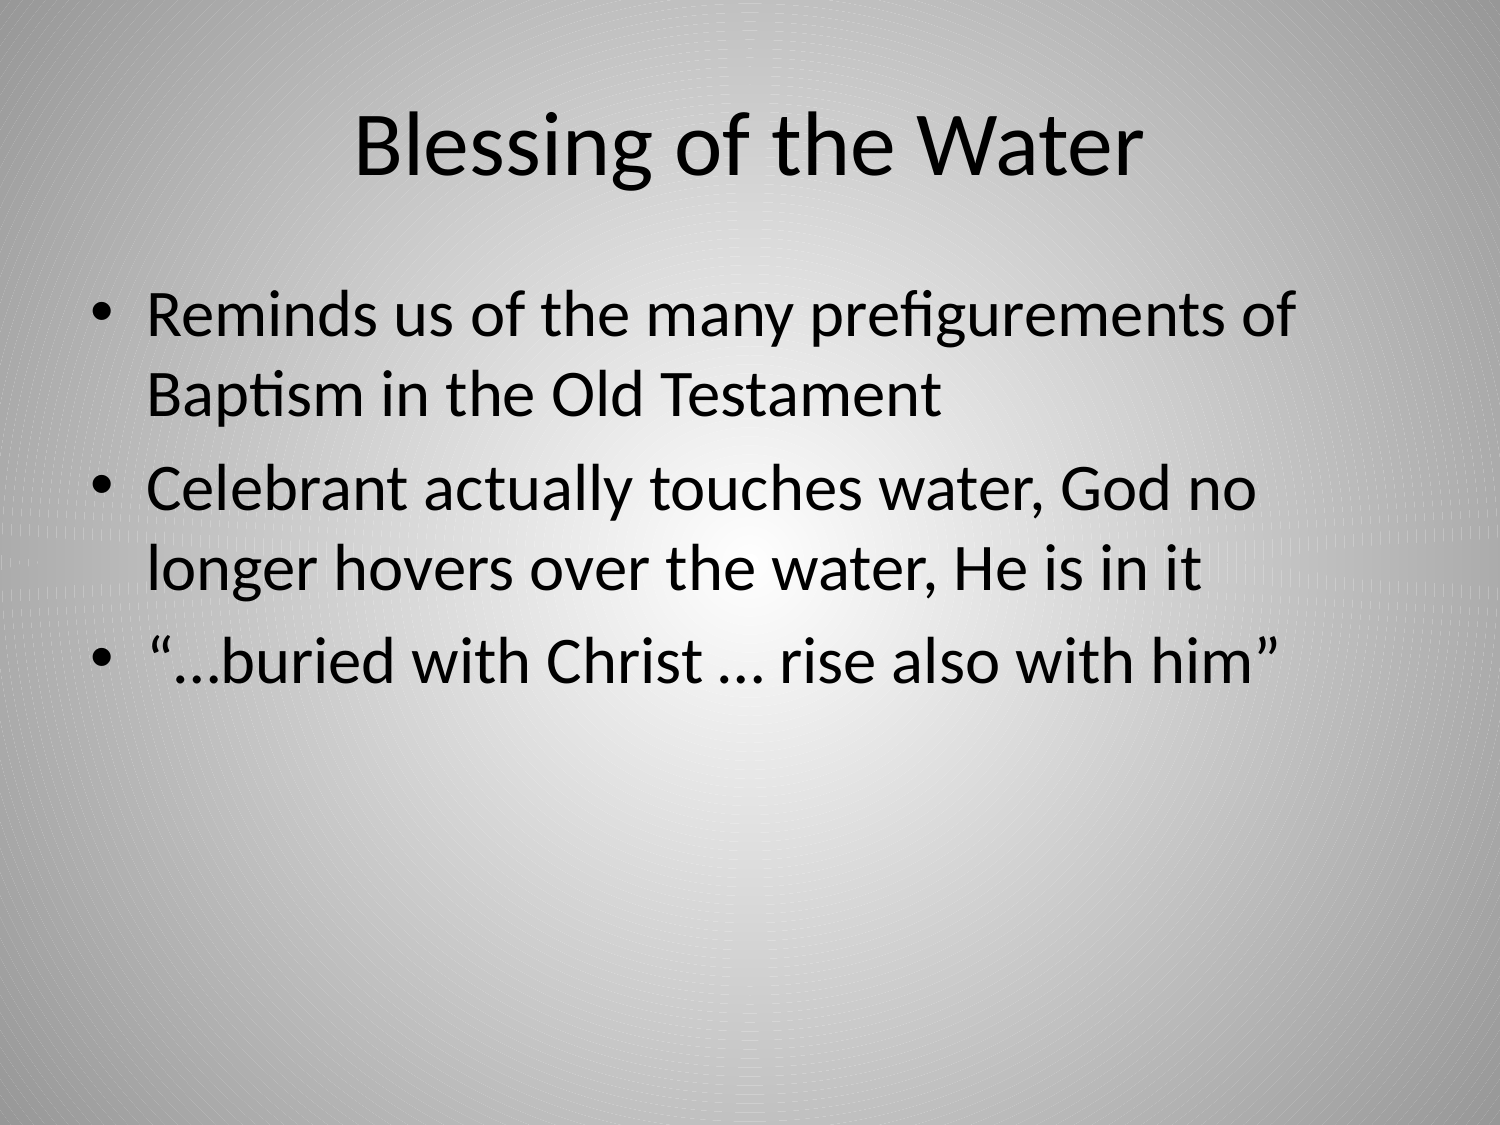

# Blessing of the Water
Reminds us of the many prefigurements of Baptism in the Old Testament
Celebrant actually touches water, God no longer hovers over the water, He is in it
“…buried with Christ … rise also with him”